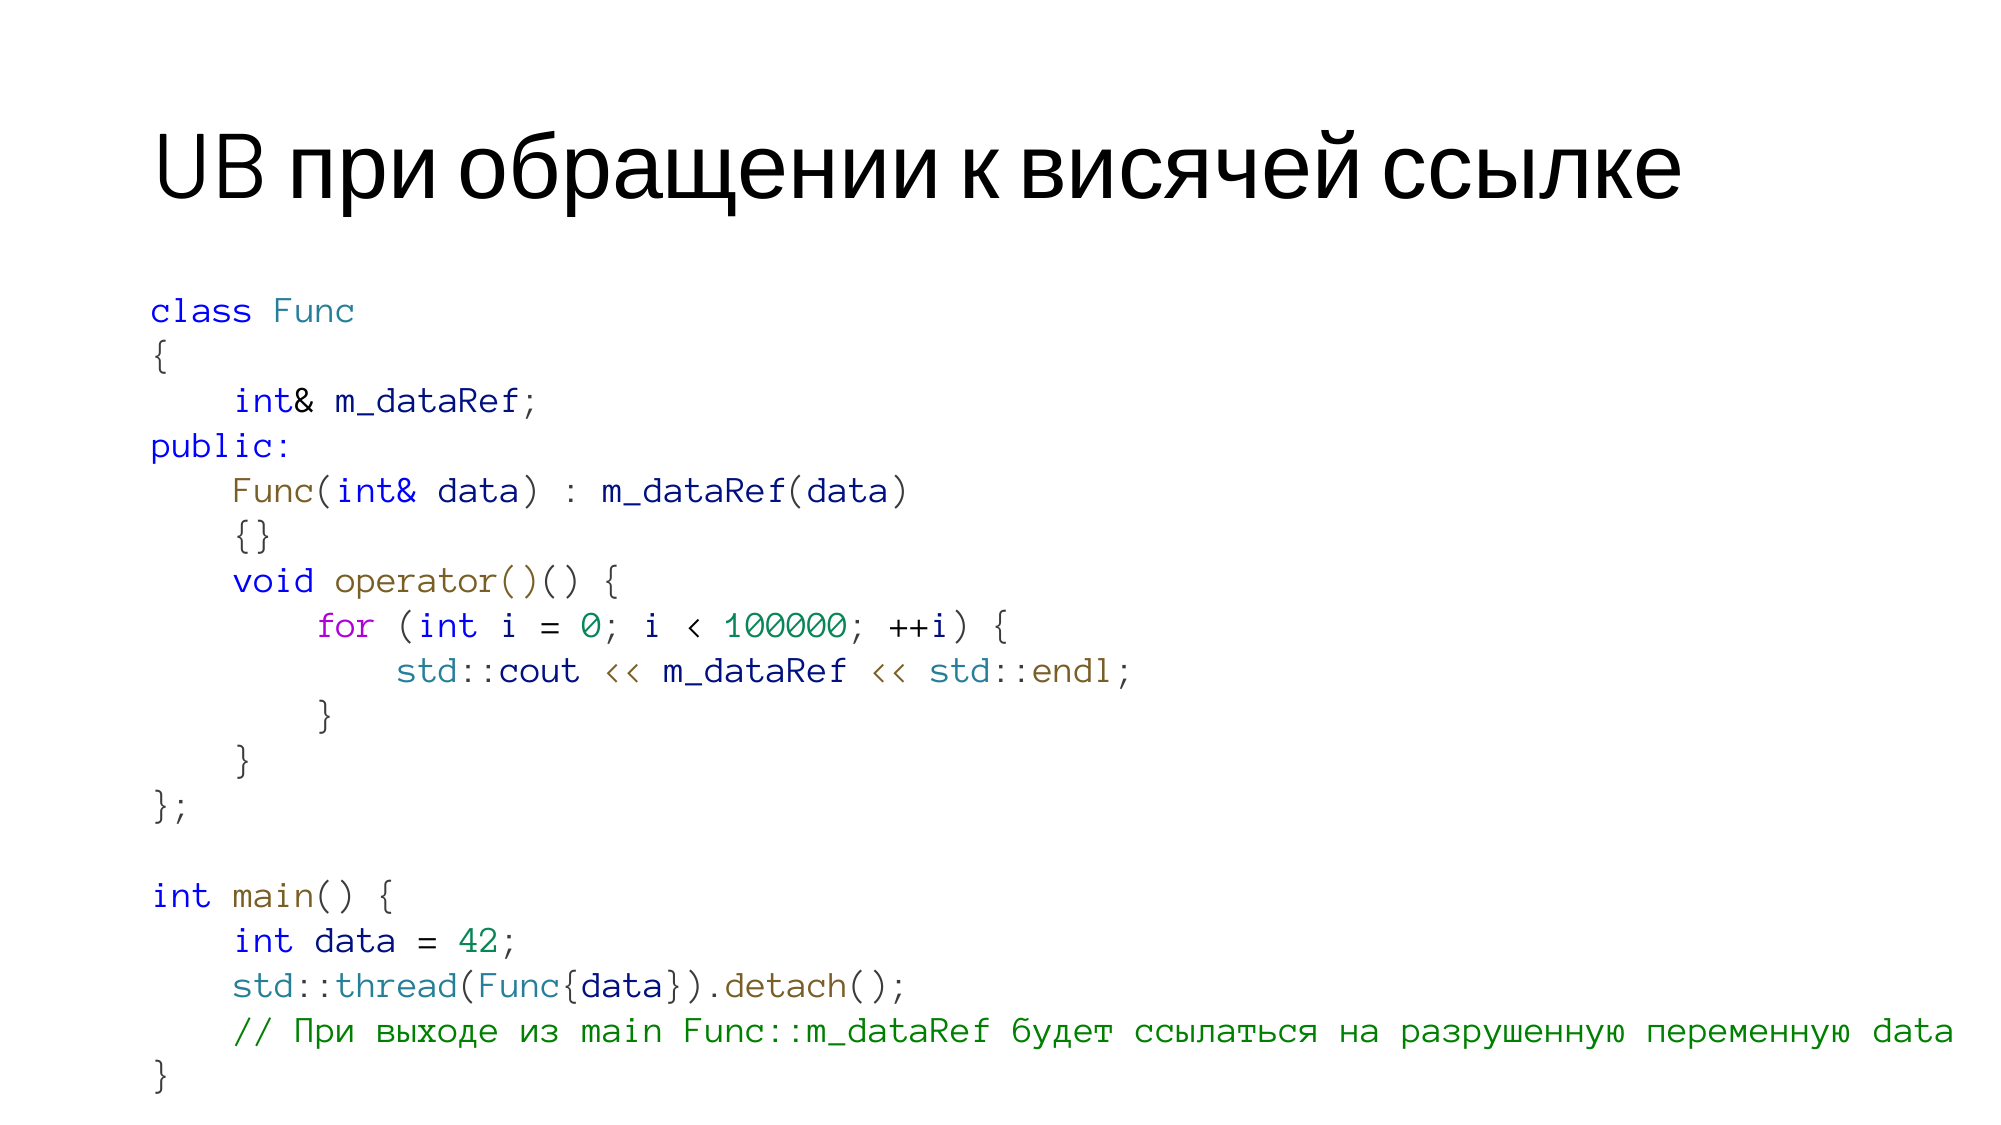

# UB при обращении к висячей ссылке
class Func
{
    int& m_dataRef;
public:
    Func(int& data) : m_dataRef(data)
    {}
    void operator()() {
        for (int i = 0; i < 100000; ++i) {
            std::cout << m_dataRef << std::endl;
        }
    }
};
int main() {
    int data = 42;
    std::thread(Func{data}).detach();
    // При выходе из main Func::m_dataRef будет ссылаться на разрушенную переменную data
}